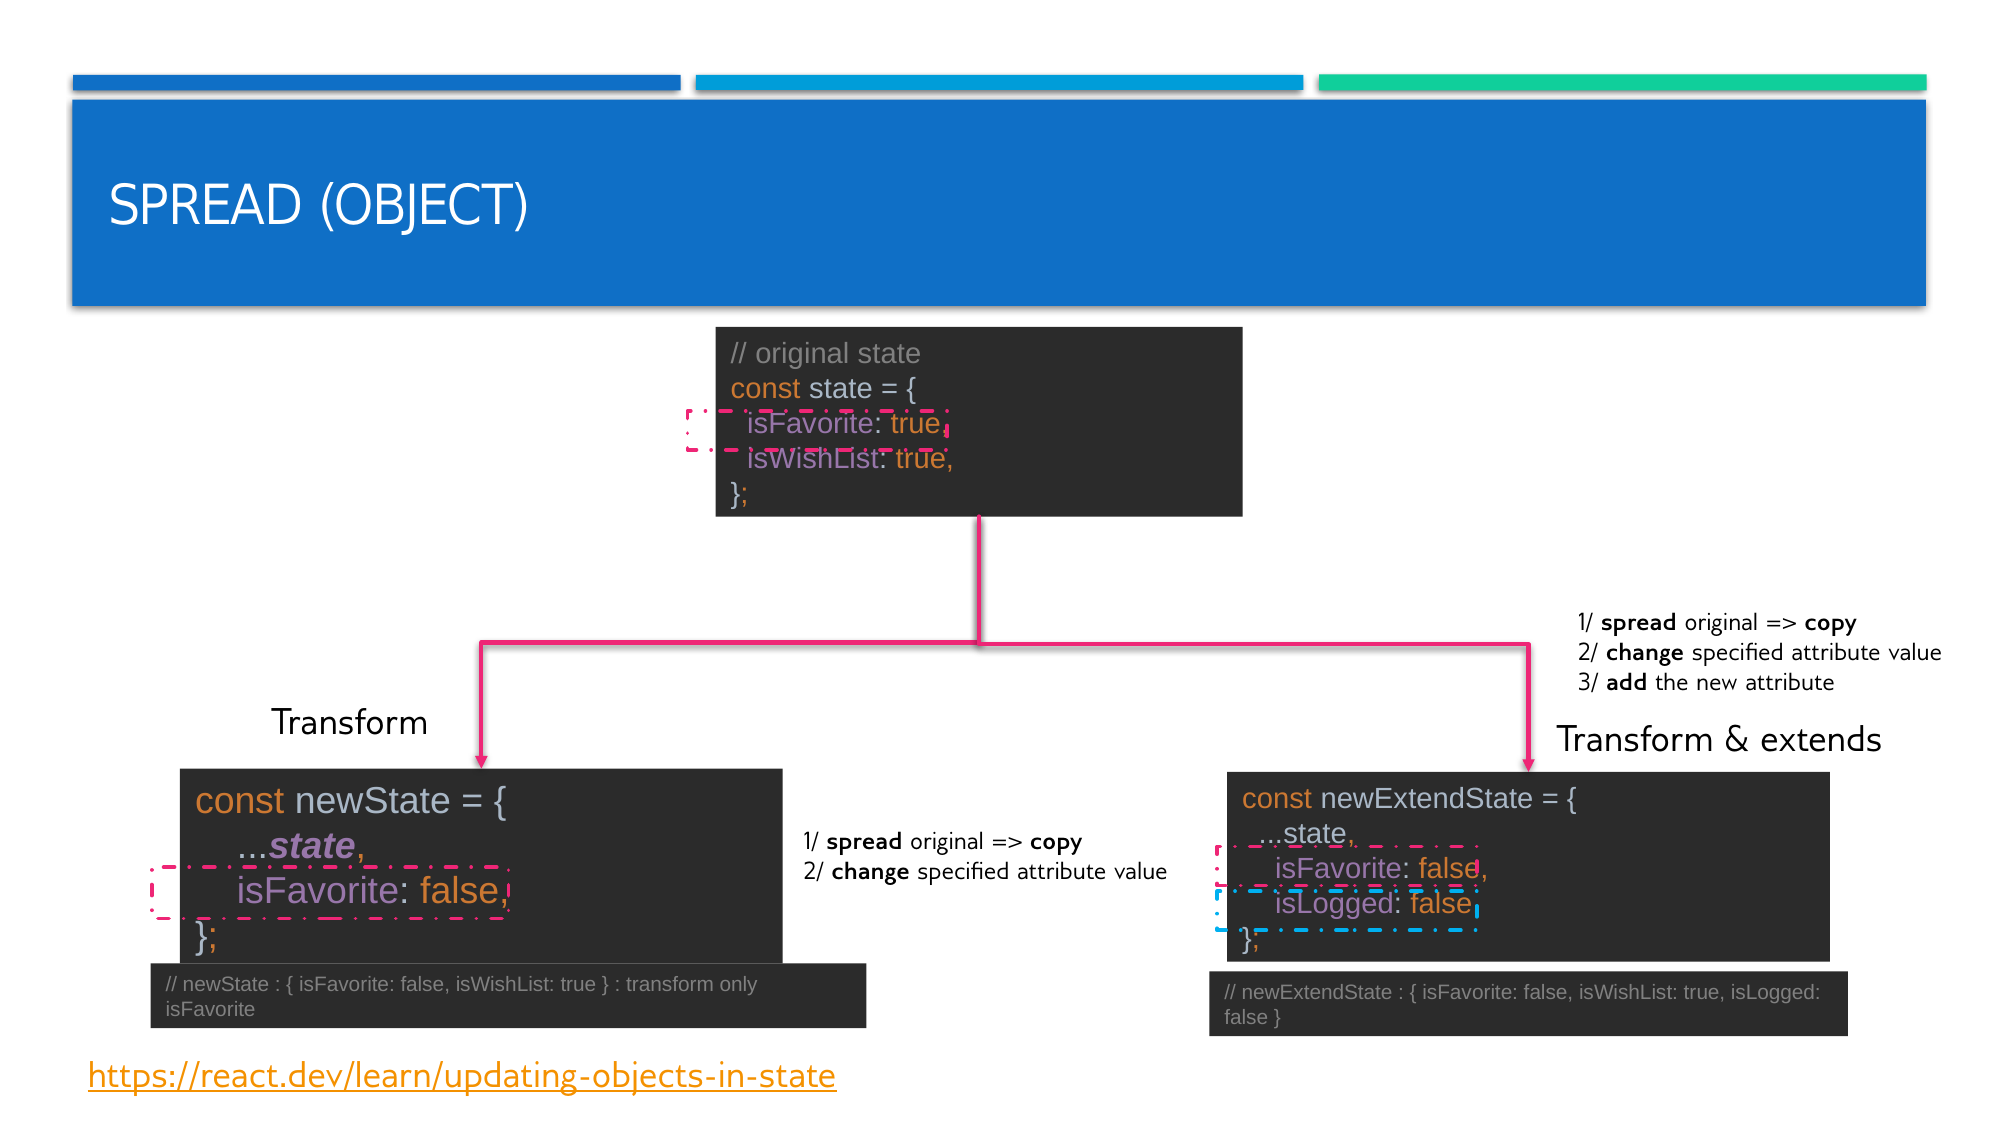

# Spread (Object)
// original state
const state = {
  isFavorite: true,
  isWishList: true,
};

1/ spread original => copy
2/ change specified attribute value
3/ add the new attribute
Transform
Transform & extends
const newState = {
    ...state,
    isFavorite: false,
};
const newExtendState = {
  ...state,
    isFavorite: false,
    isLogged: false,
};
1/ spread original => copy
2/ change specified attribute value

// newState : { isFavorite: false, isWishList: true } : transform only isFavorite
// newExtendState : { isFavorite: false, isWishList: true, isLogged: false }
https://react.dev/learn/updating-objects-in-state